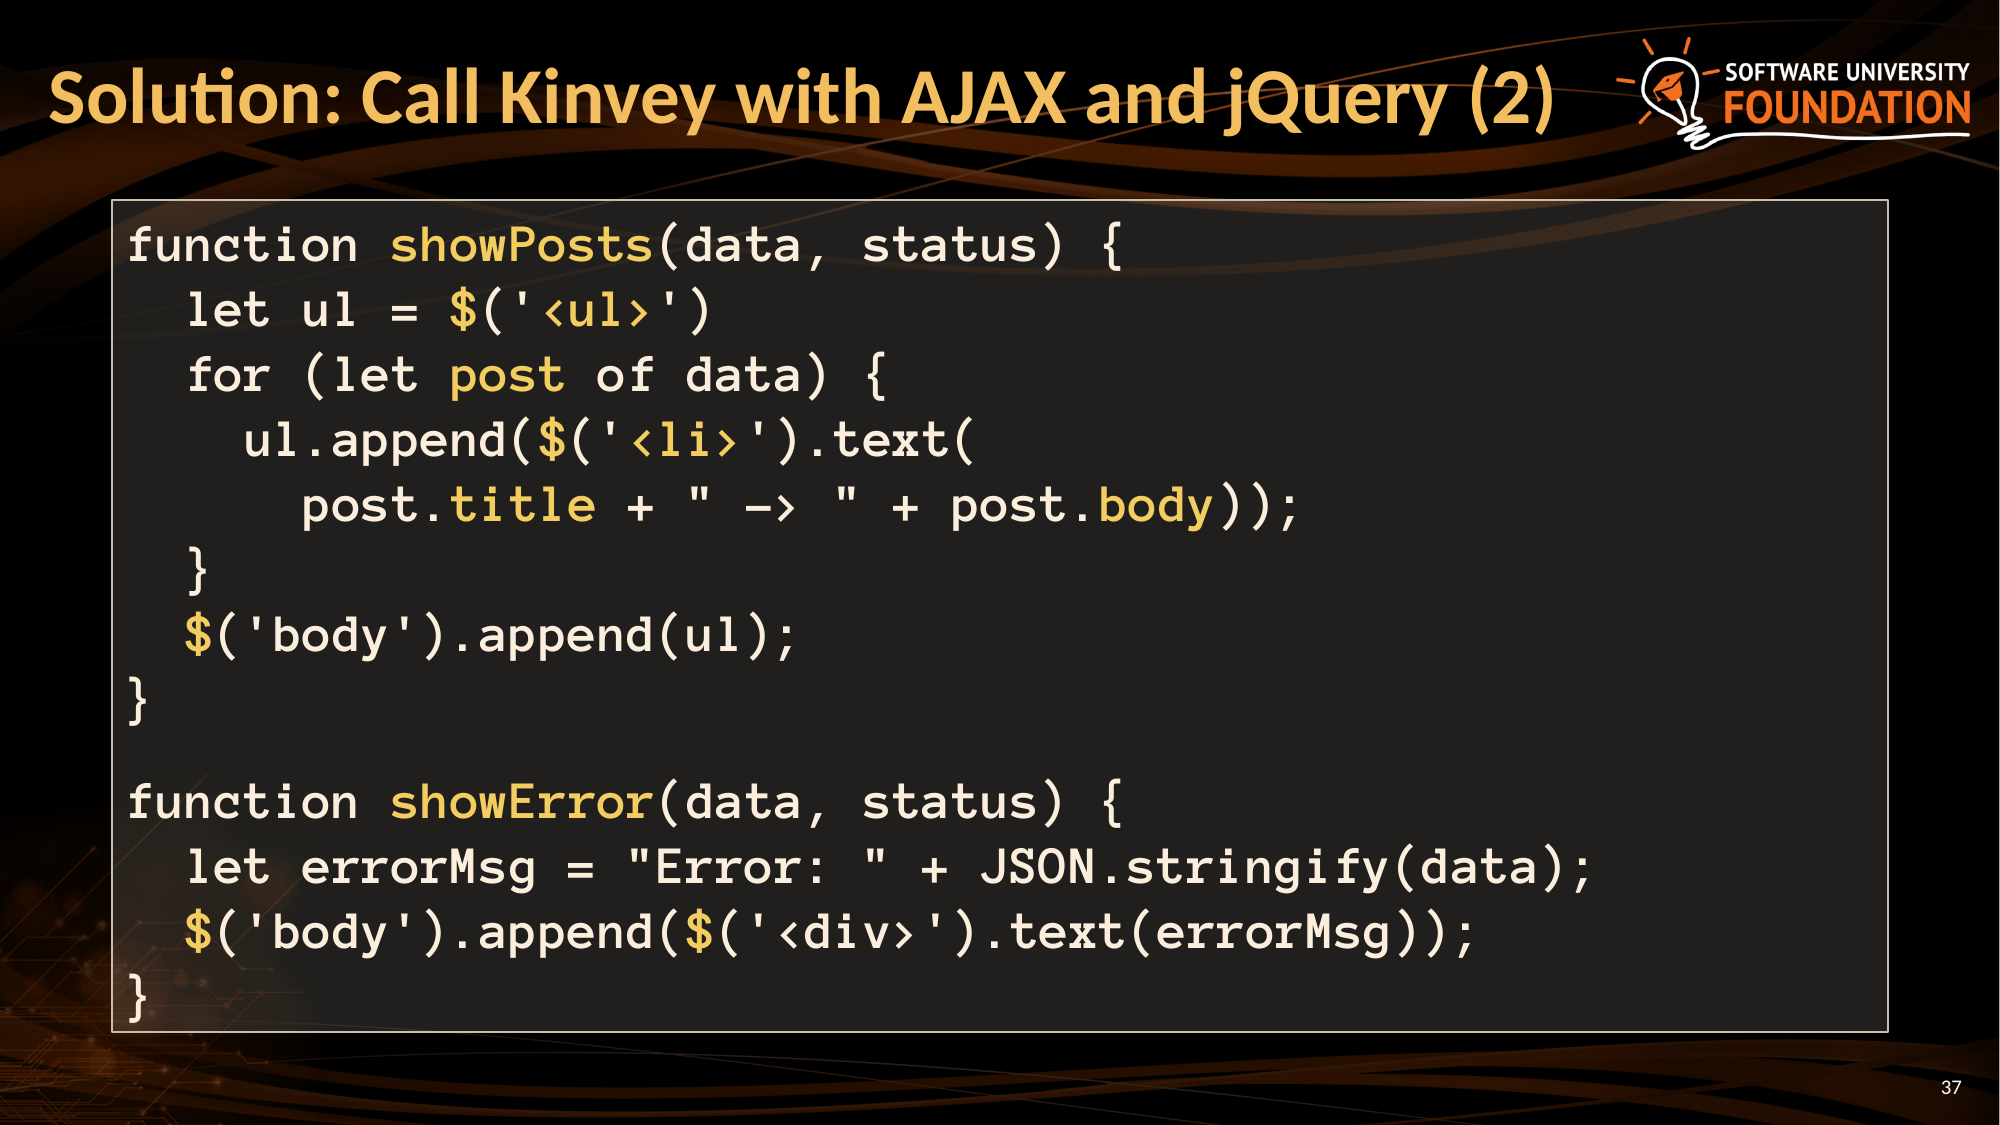

# Solution: Call Kinvey with AJAX and jQuery (2)
function showPosts(data, status) {
  let ul = $('<ul>')
  for (let post of data) {
    ul.append($('<li>').text(
      post.title + " -> " + post.body));
  }
  $('body').append(ul);
}
function showError(data, status) {
  let errorMsg = "Error: " + JSON.stringify(data);
  $('body').append($('<div>').text(errorMsg));
}
37